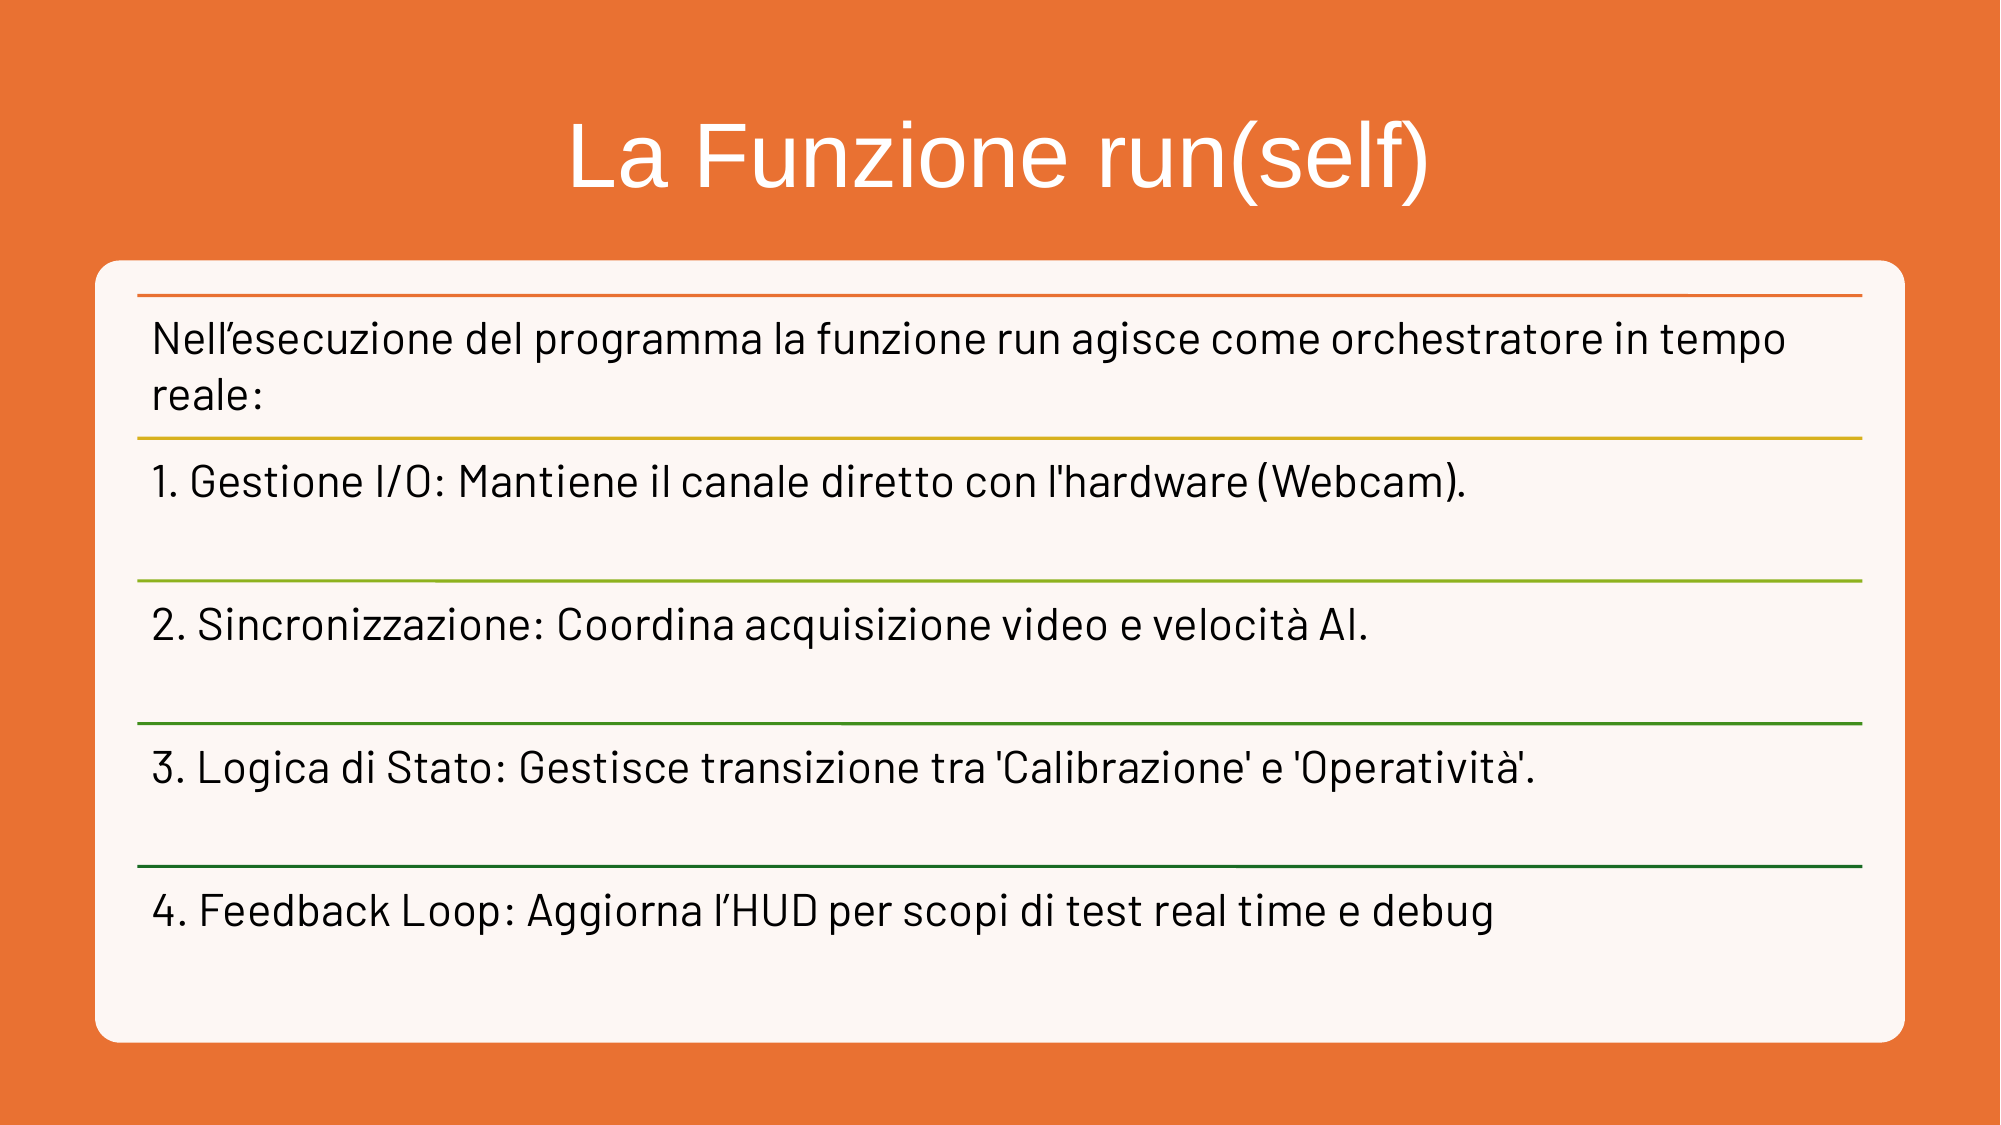

# La Funzione run(self)

Nell’esecuzione del programma la funzione run agisce come orchestratore in tempo reale:
1. Gestione I/O: Mantiene il canale diretto con l'hardware (Webcam).
2. Sincronizzazione: Coordina acquisizione video e velocità AI.
3. Logica di Stato: Gestisce transizione tra 'Calibrazione' e 'Operatività'.
4. Feedback Loop: Aggiorna l’HUD per scopi di test real time e debug